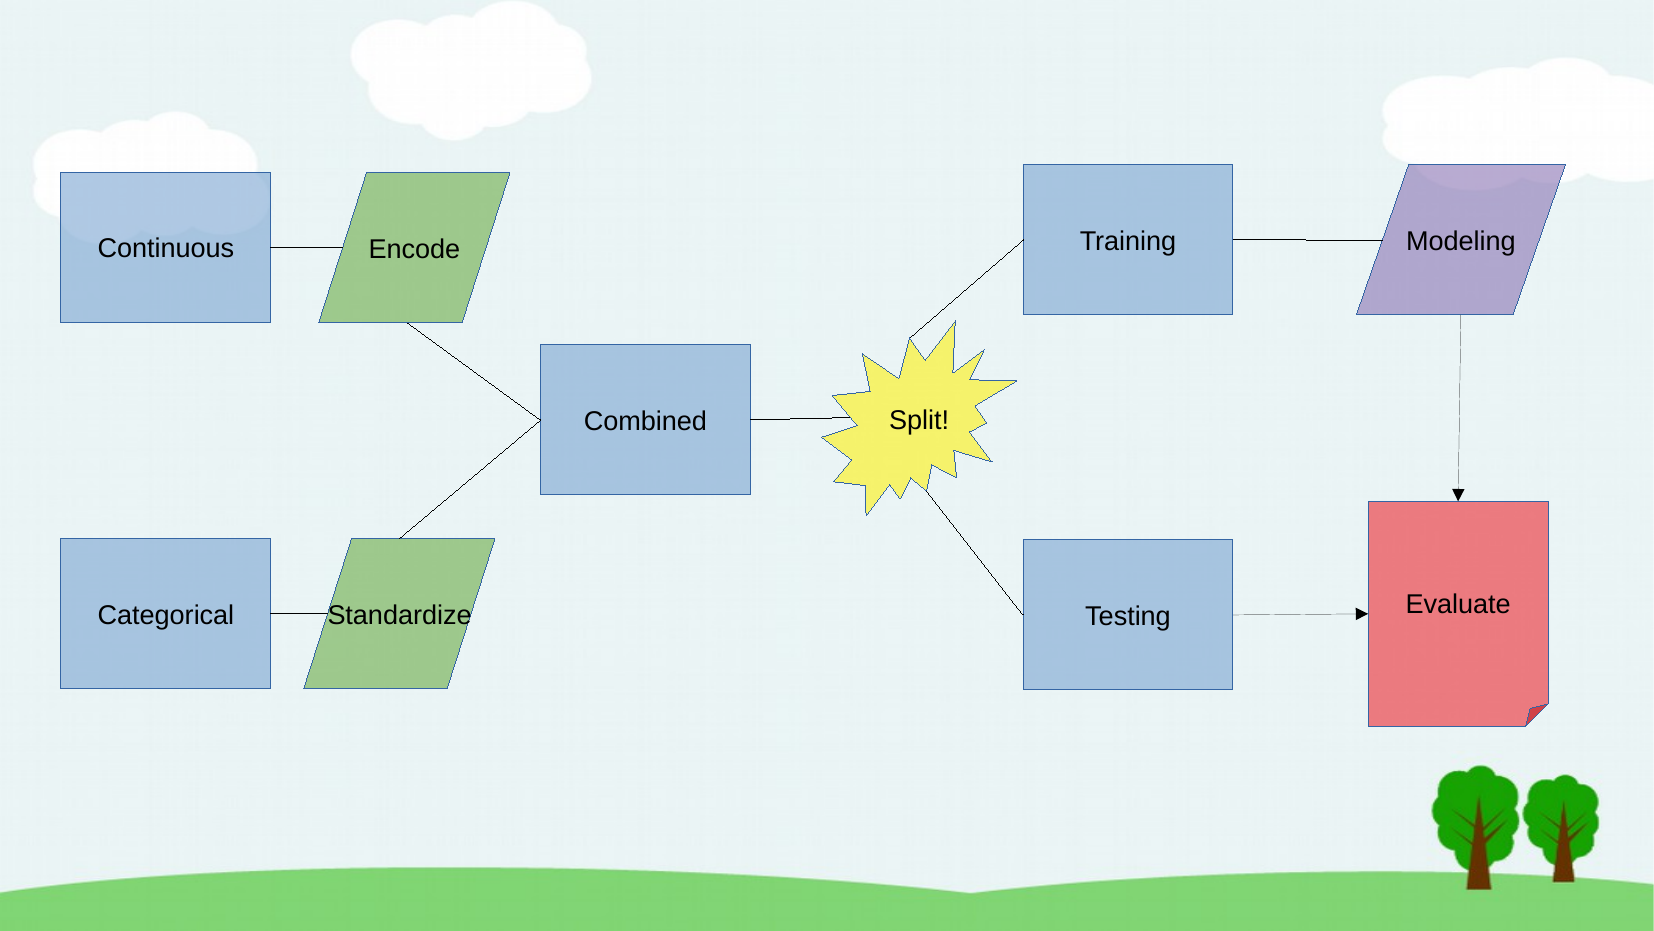

Training
Modeling
Continuous
Encode
Split!
Combined
Evaluate
Categorical
Standardize
Testing